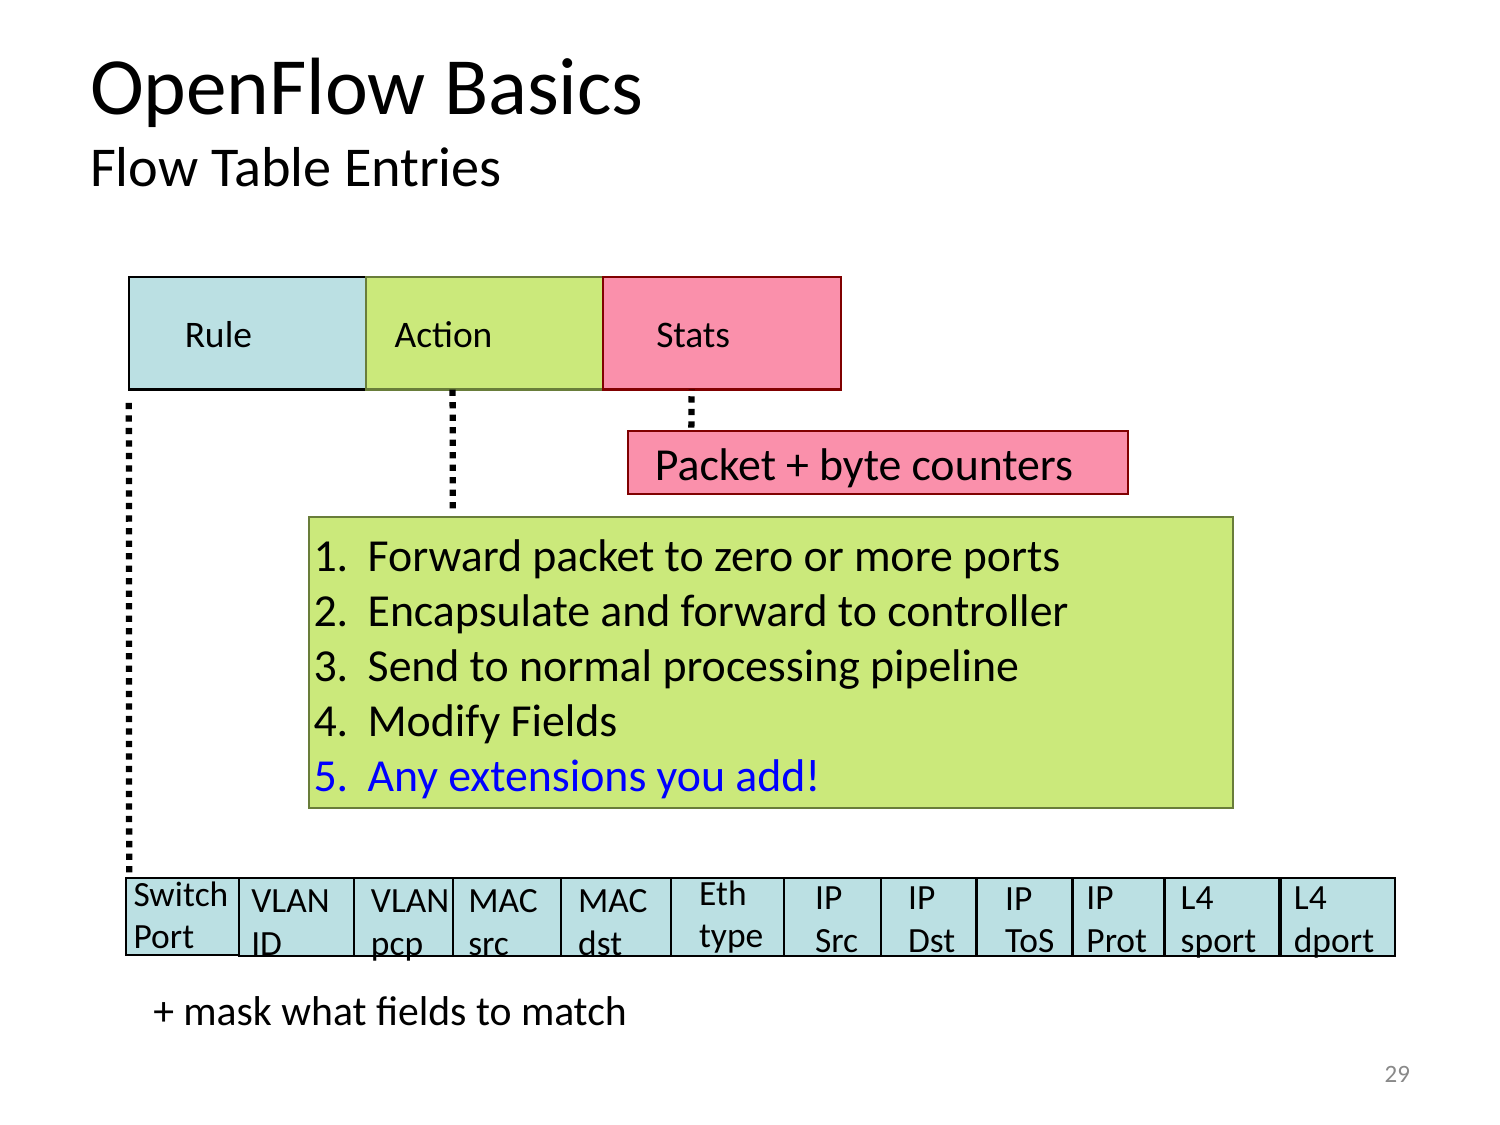

# OpenFlow Basics Flow Table Entries

Rule
Action
Stats

Packet + byte counters
Forward packet to zero or more ports
Encapsulate and forward to controller
Send to normal processing pipeline
Modify Fields
Any extensions you add!
Eth
type
Switch
Port
IP
Src
IP
Dst
IP
ToS
IP
Prot
L4
sport
L4
dport
VLAN
pcp
MAC
src
MAC
dst
VLAN
ID

+ mask what fields to match
29